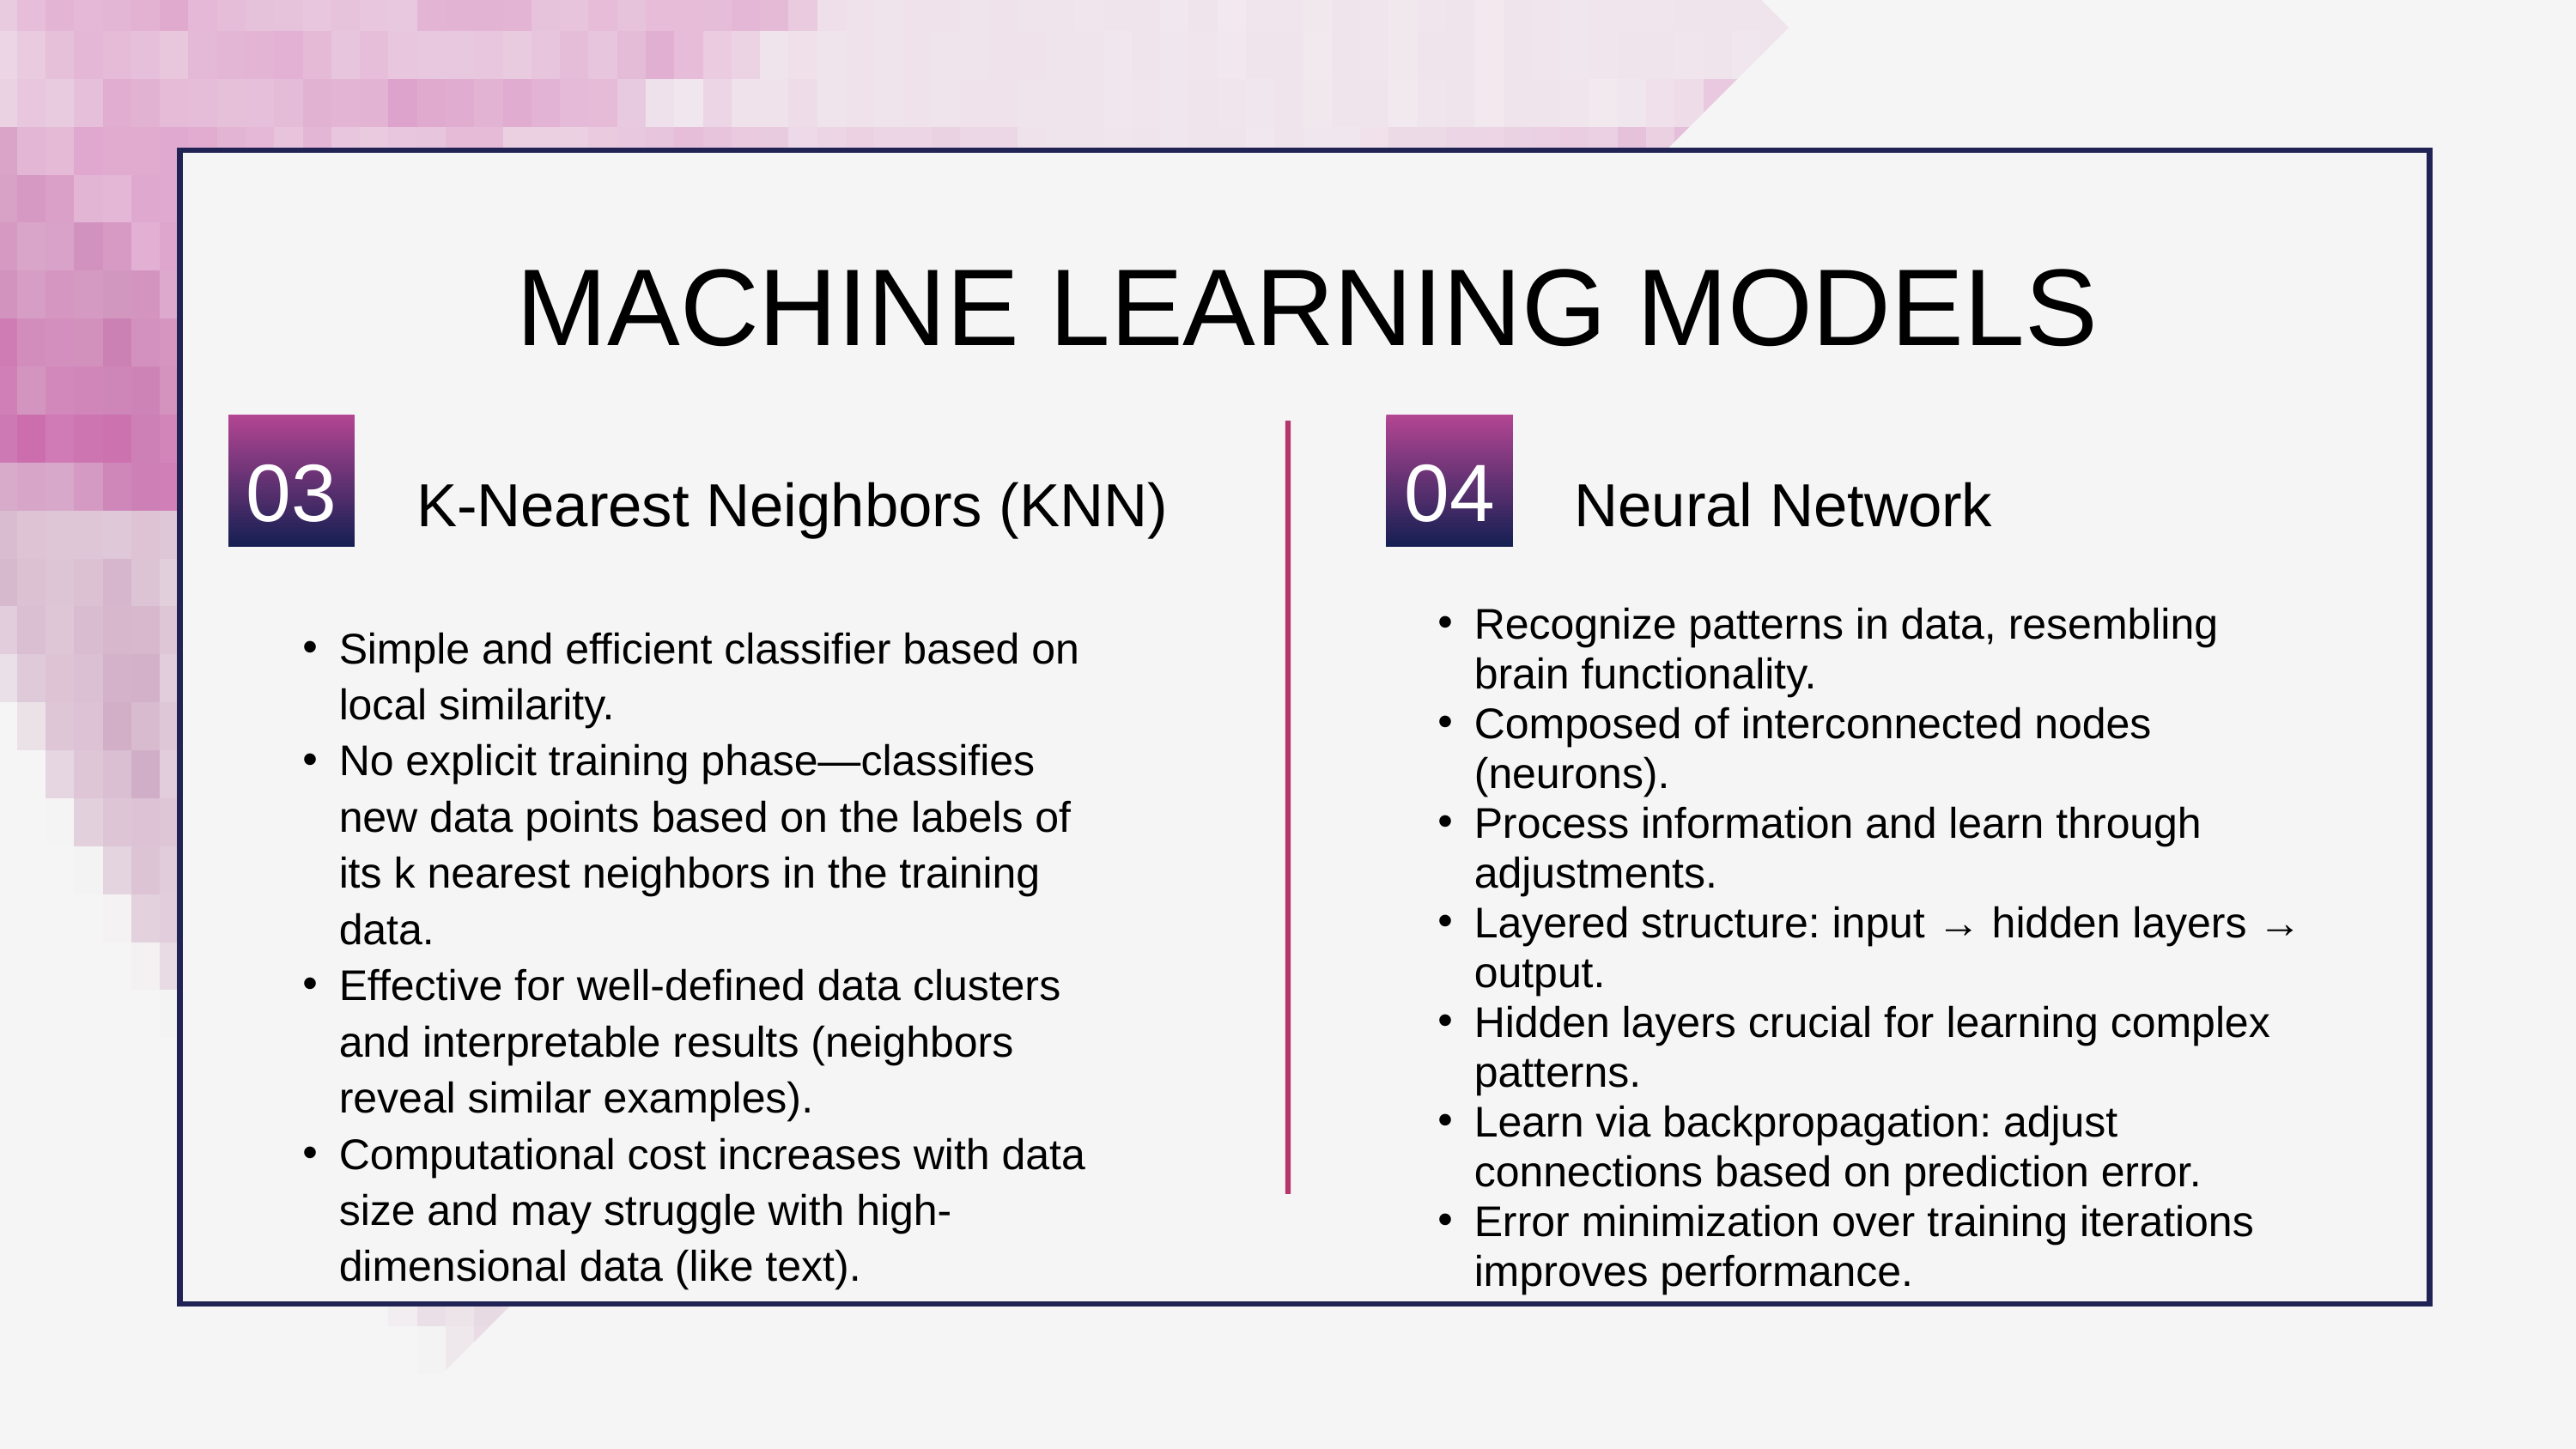

MACHINE LEARNING MODELS

03

04

K-Nearest Neighbors (KNN)
Neural Network
Recognize patterns in data, resembling brain functionality.
Composed of interconnected nodes (neurons).
Process information and learn through adjustments.
Layered structure: input → hidden layers → output.
Hidden layers crucial for learning complex patterns.
Learn via backpropagation: adjust connections based on prediction error.
Error minimization over training iterations improves performance.
Simple and efficient classifier based on local similarity.
No explicit training phase—classifies new data points based on the labels of its k nearest neighbors in the training data.
Effective for well-defined data clusters and interpretable results (neighbors reveal similar examples).
Computational cost increases with data size and may struggle with high-dimensional data (like text).